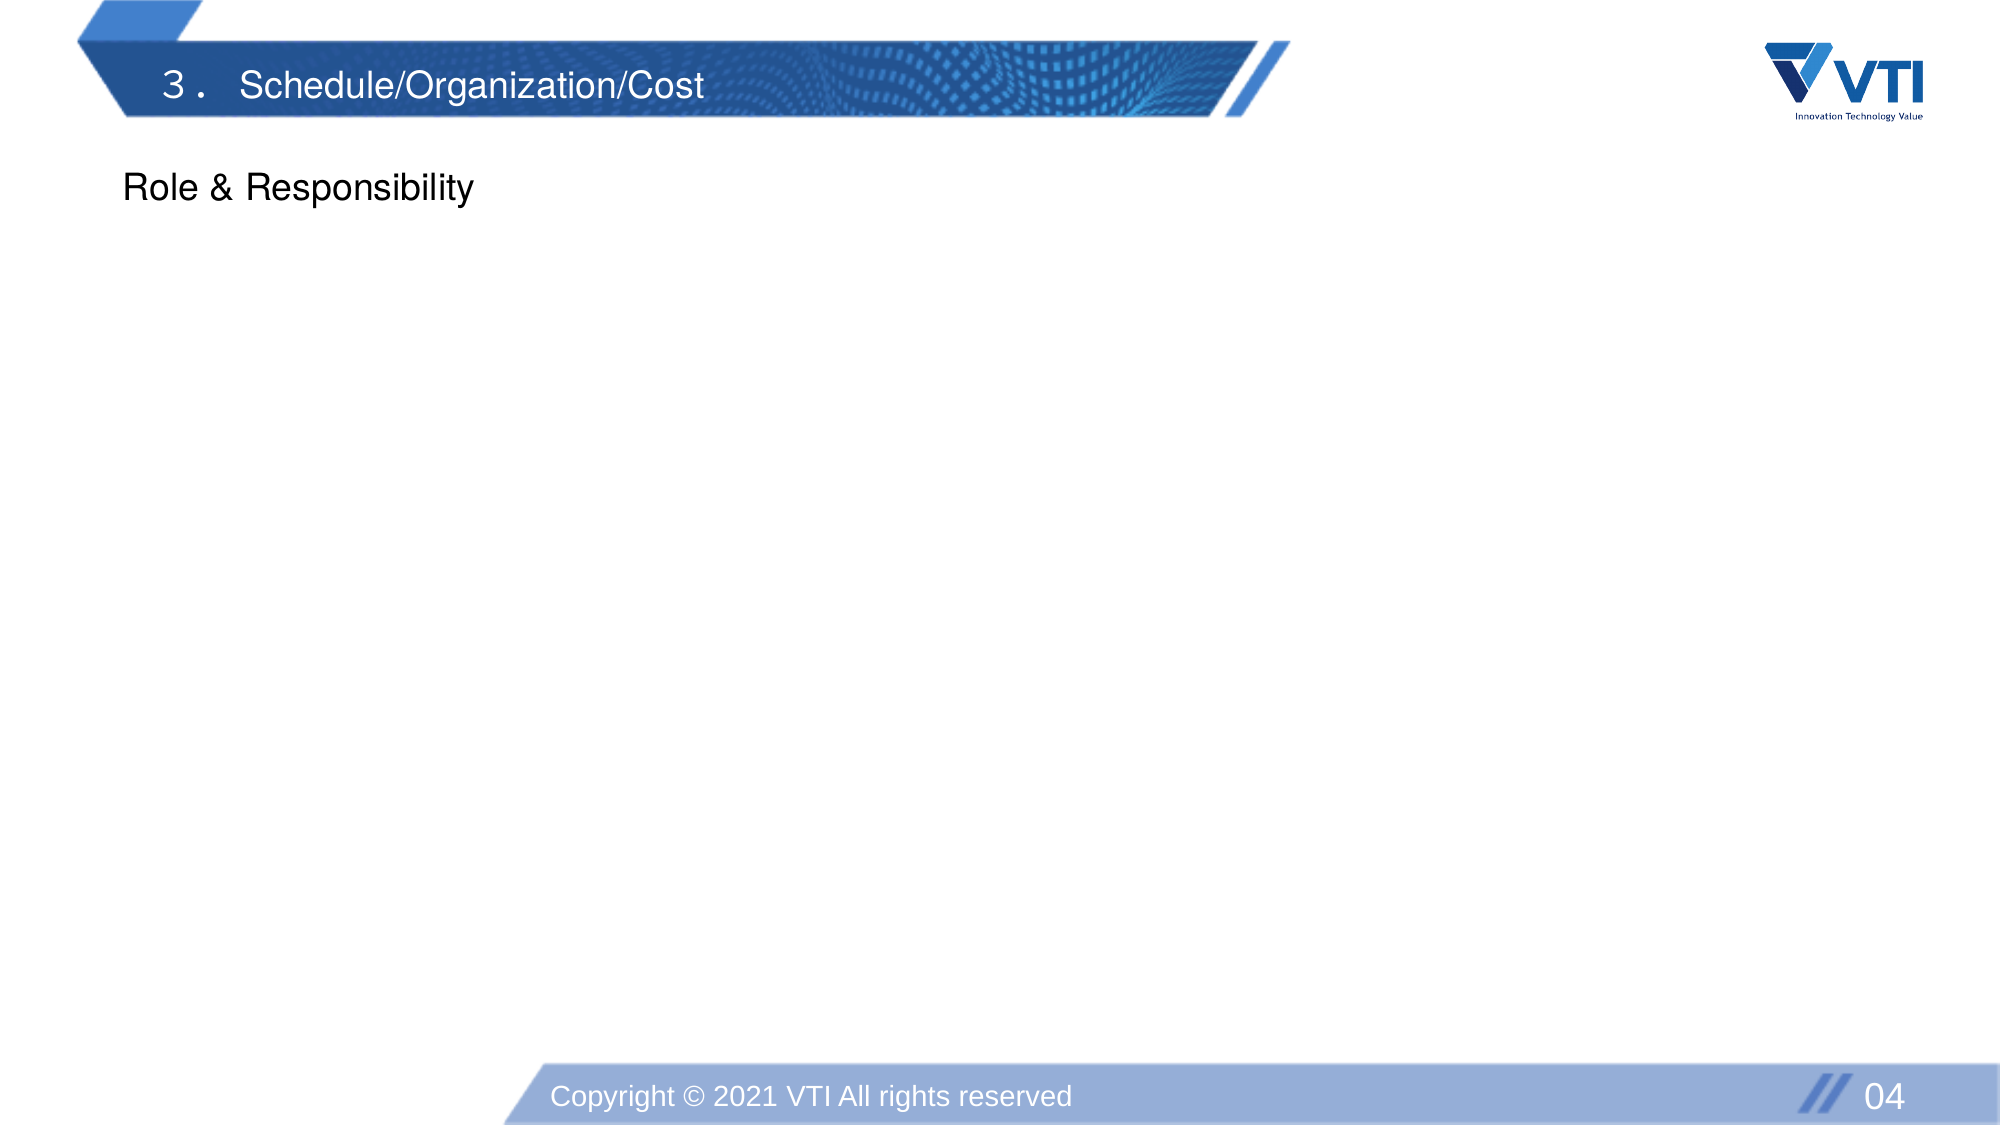

３．Schedule/Organization/Cost
Role & Responsibility
04
Copyright © 2021 VTI All rights reserved